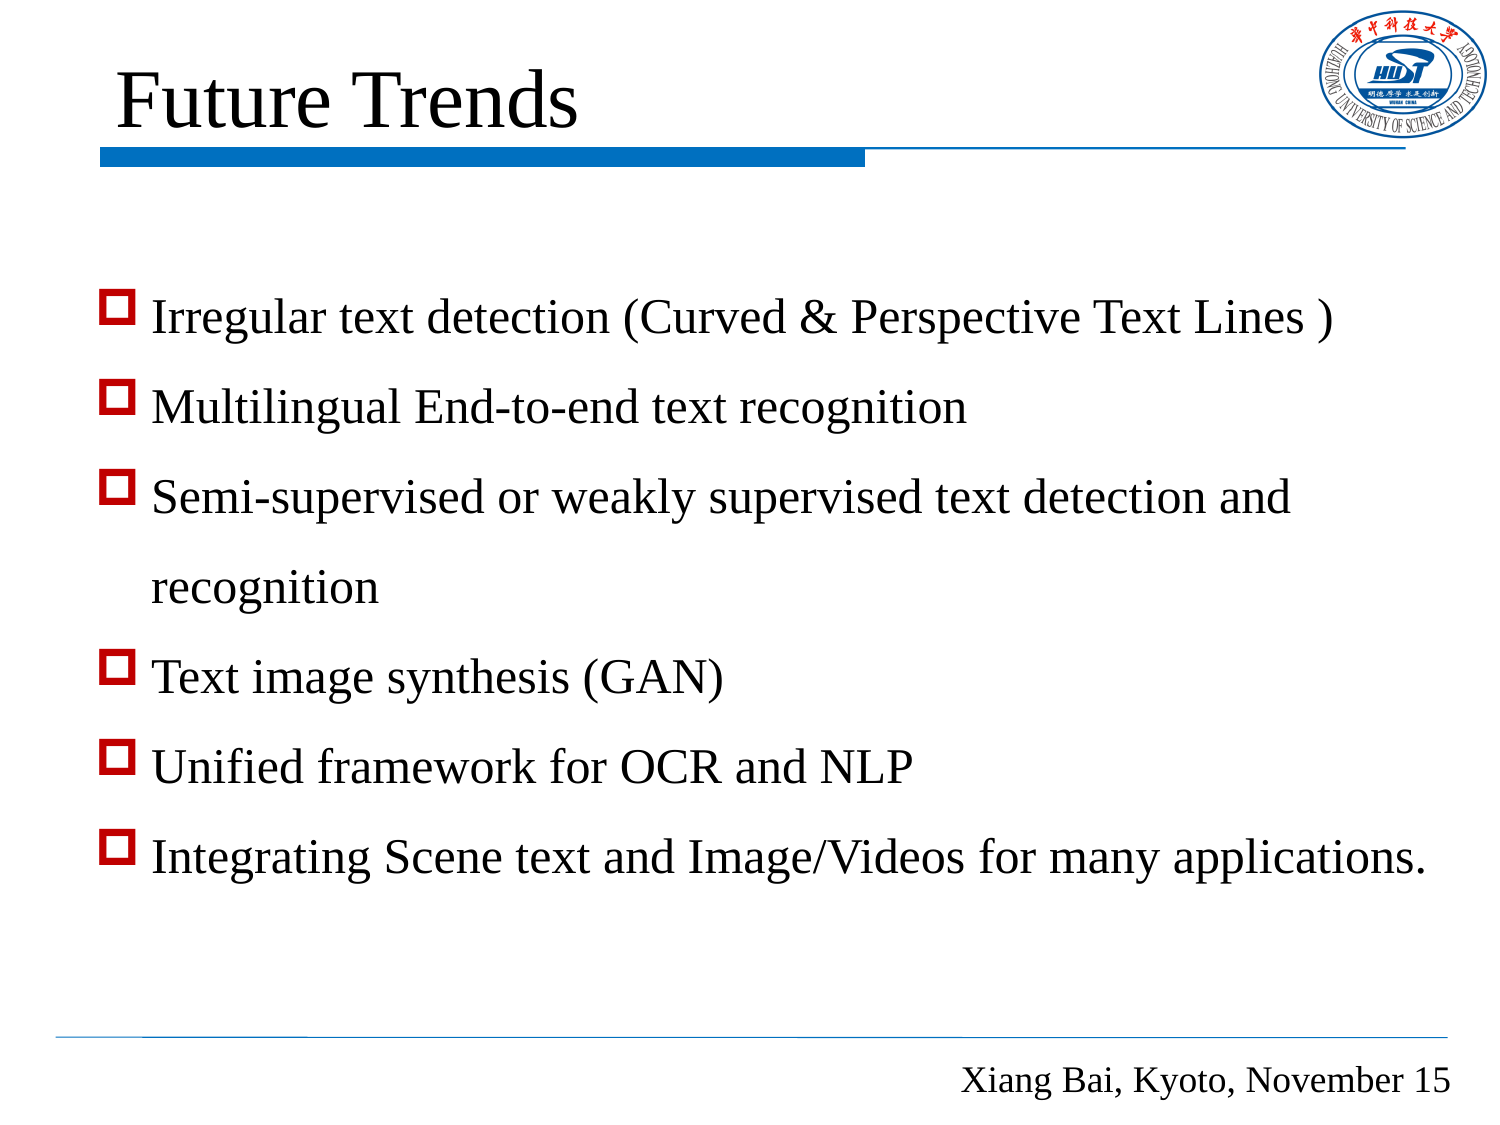

# Future Trends
Irregular text detection (Curved & Perspective Text Lines )
Multilingual End-to-end text recognition
Semi-supervised or weakly supervised text detection and recognition
Text image synthesis (GAN)
Unified framework for OCR and NLP
Integrating Scene text and Image/Videos for many applications.